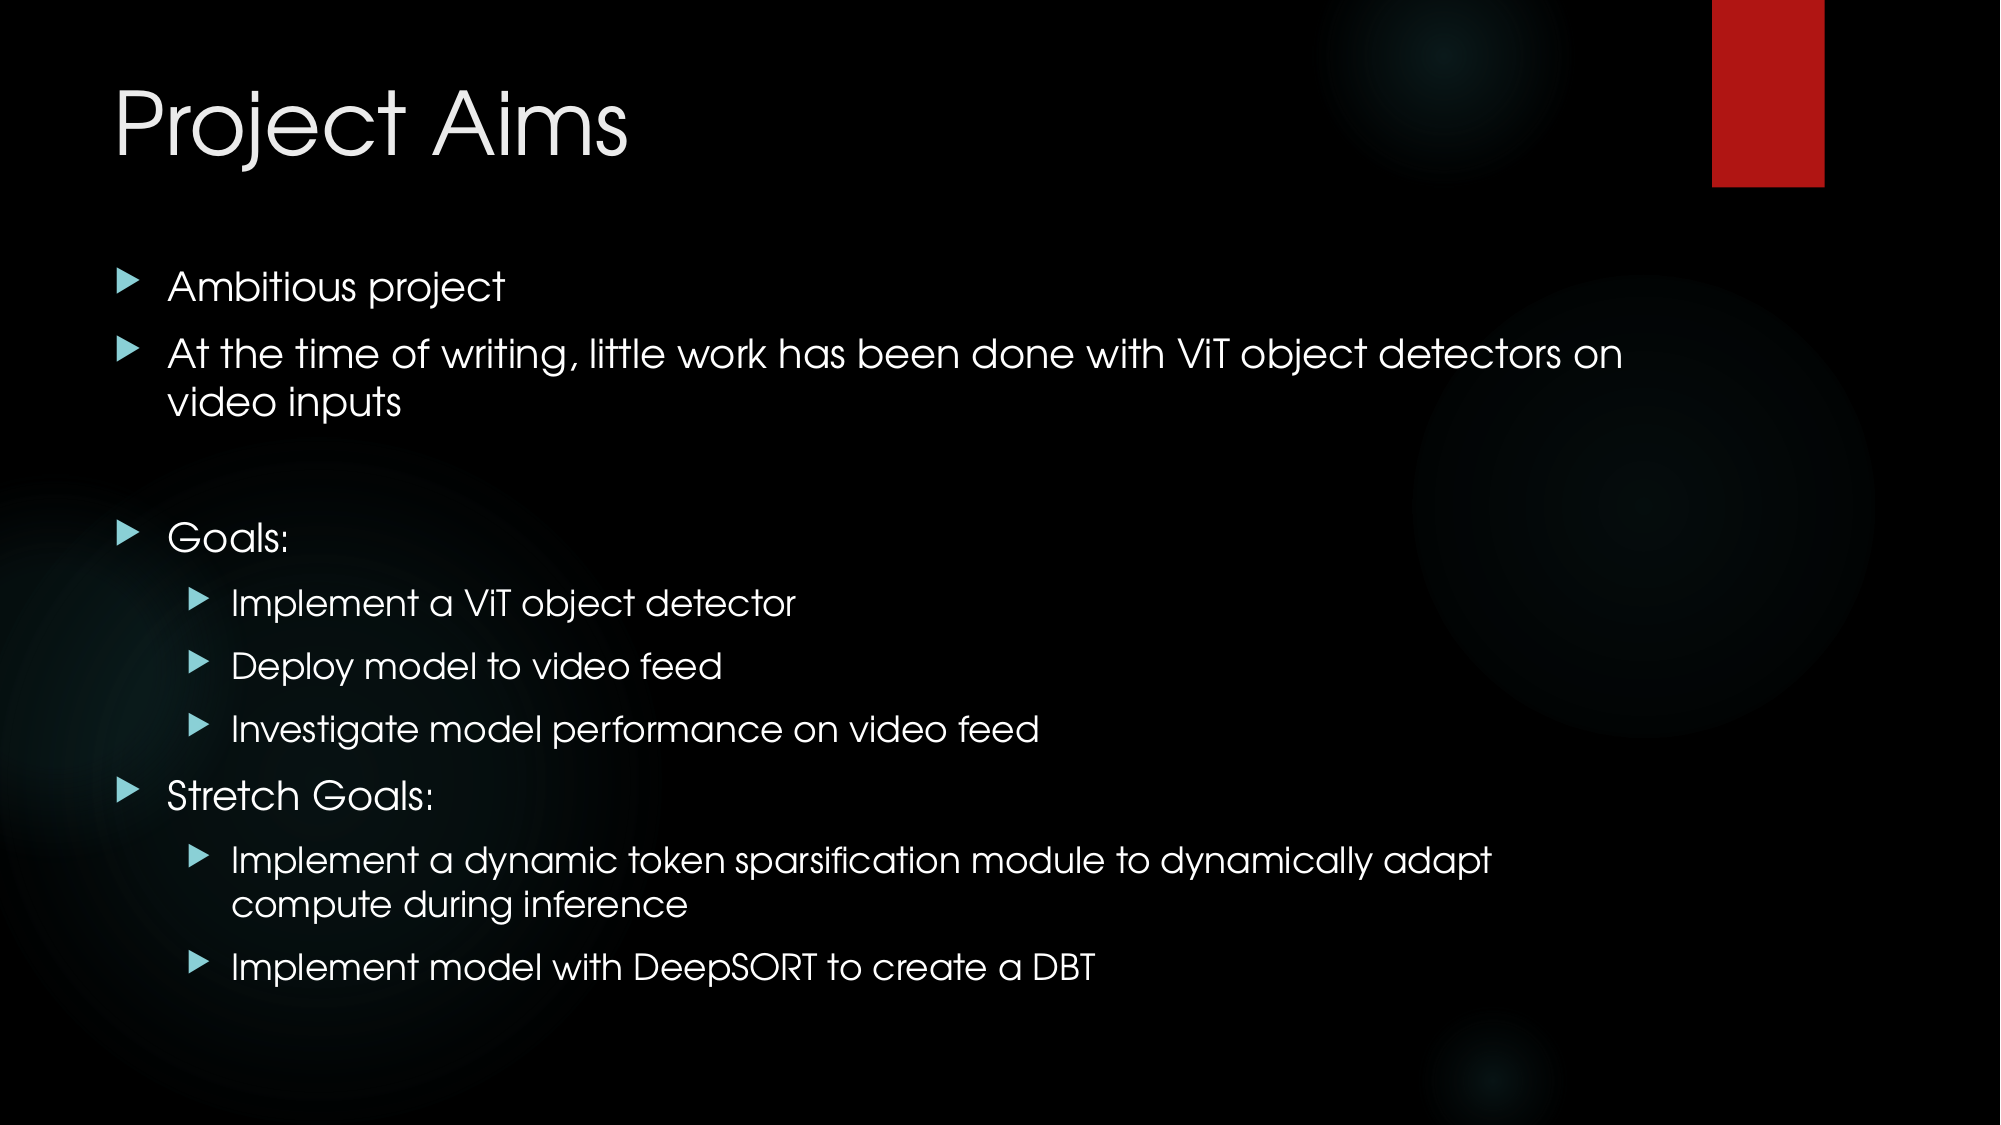

# Project Aims
Ambitious project
At the time of writing, little work has been done with ViT object detectors on video inputs

Goals:
Implement a ViT object detector
Deploy model to video feed
Investigate model performance on video feed
Stretch Goals:
Implement a dynamic token sparsification module to dynamically adapt compute during inference
Implement model with DeepSORT to create a DBT